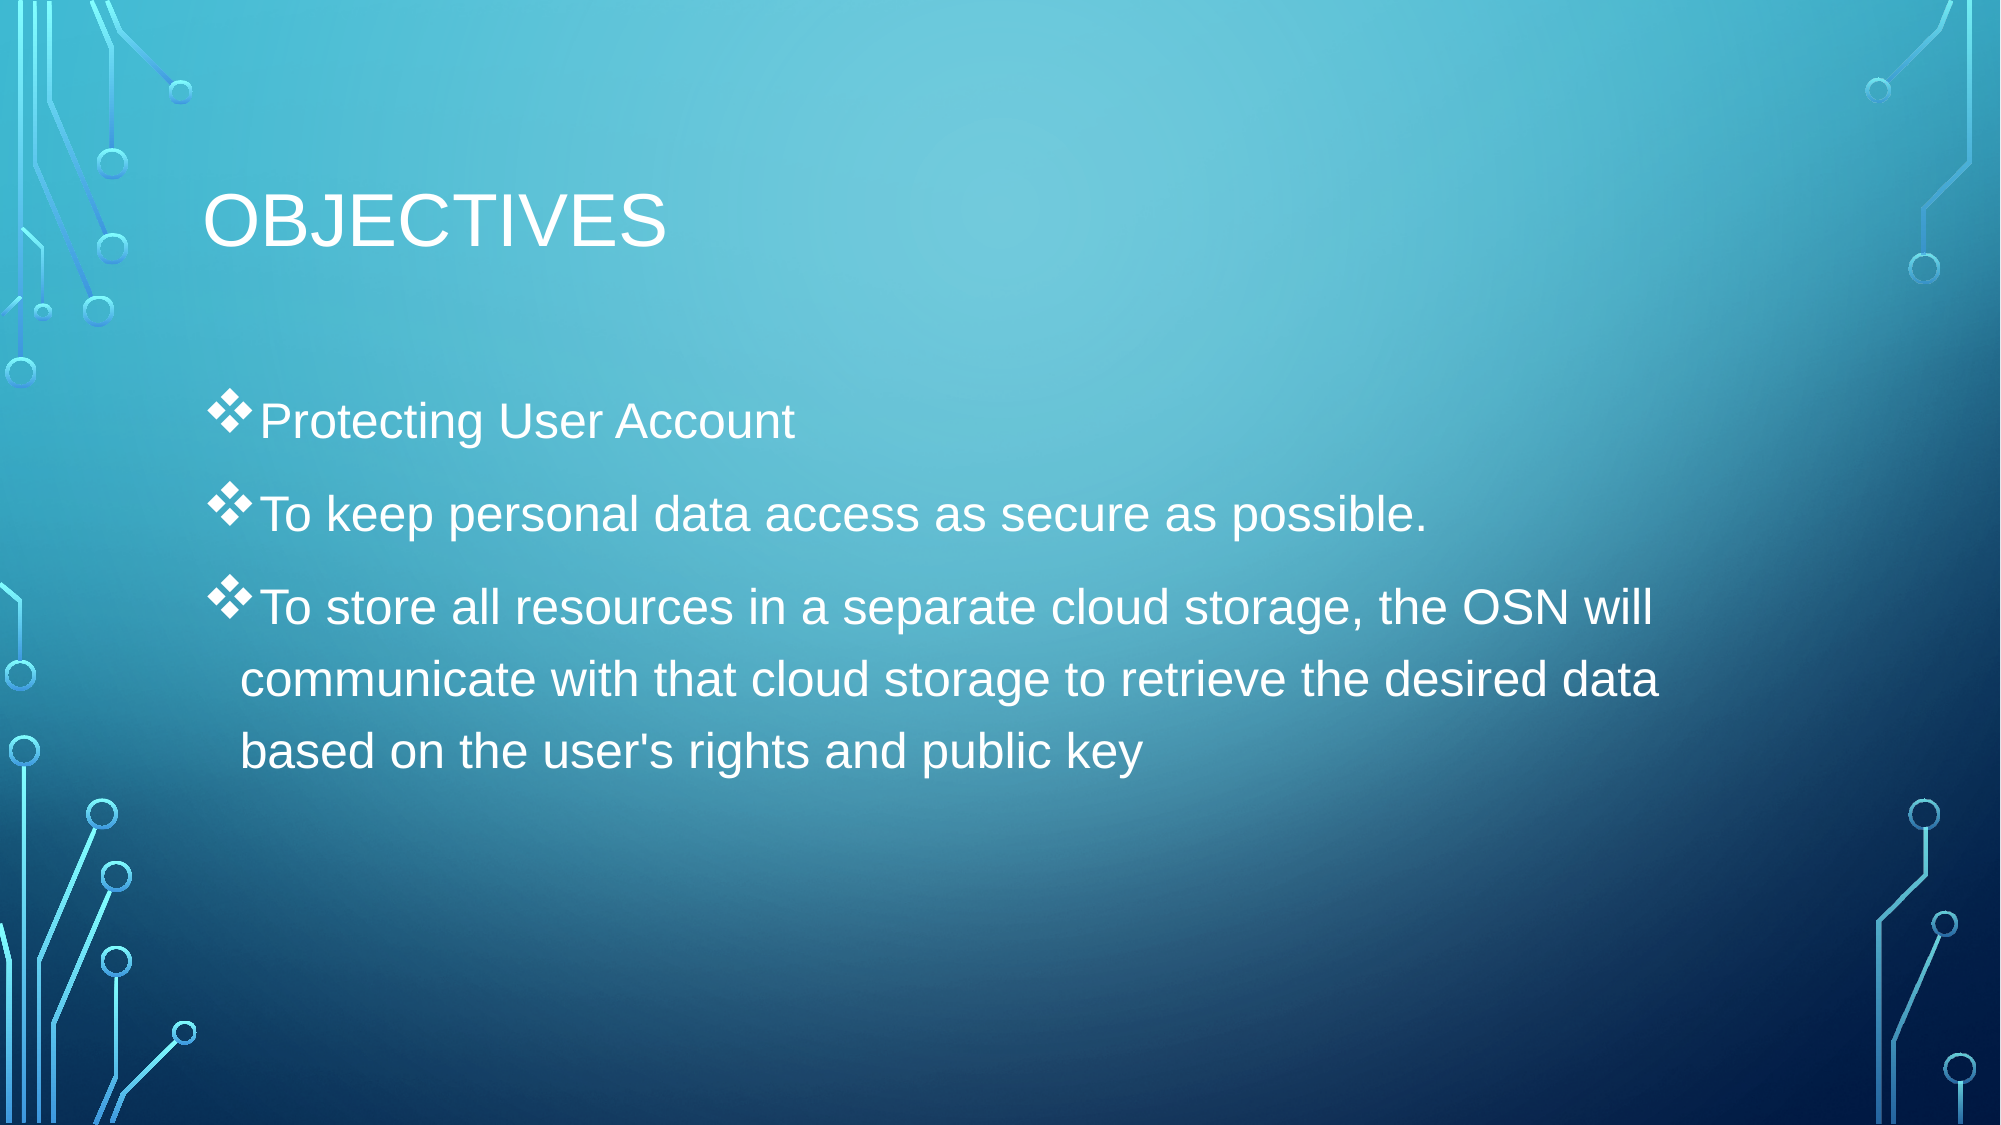

# Objectives
Protecting User Account
To keep personal data access as secure as possible.
To store all resources in a separate cloud storage, the OSN will communicate with that cloud storage to retrieve the desired data based on the user's rights and public key